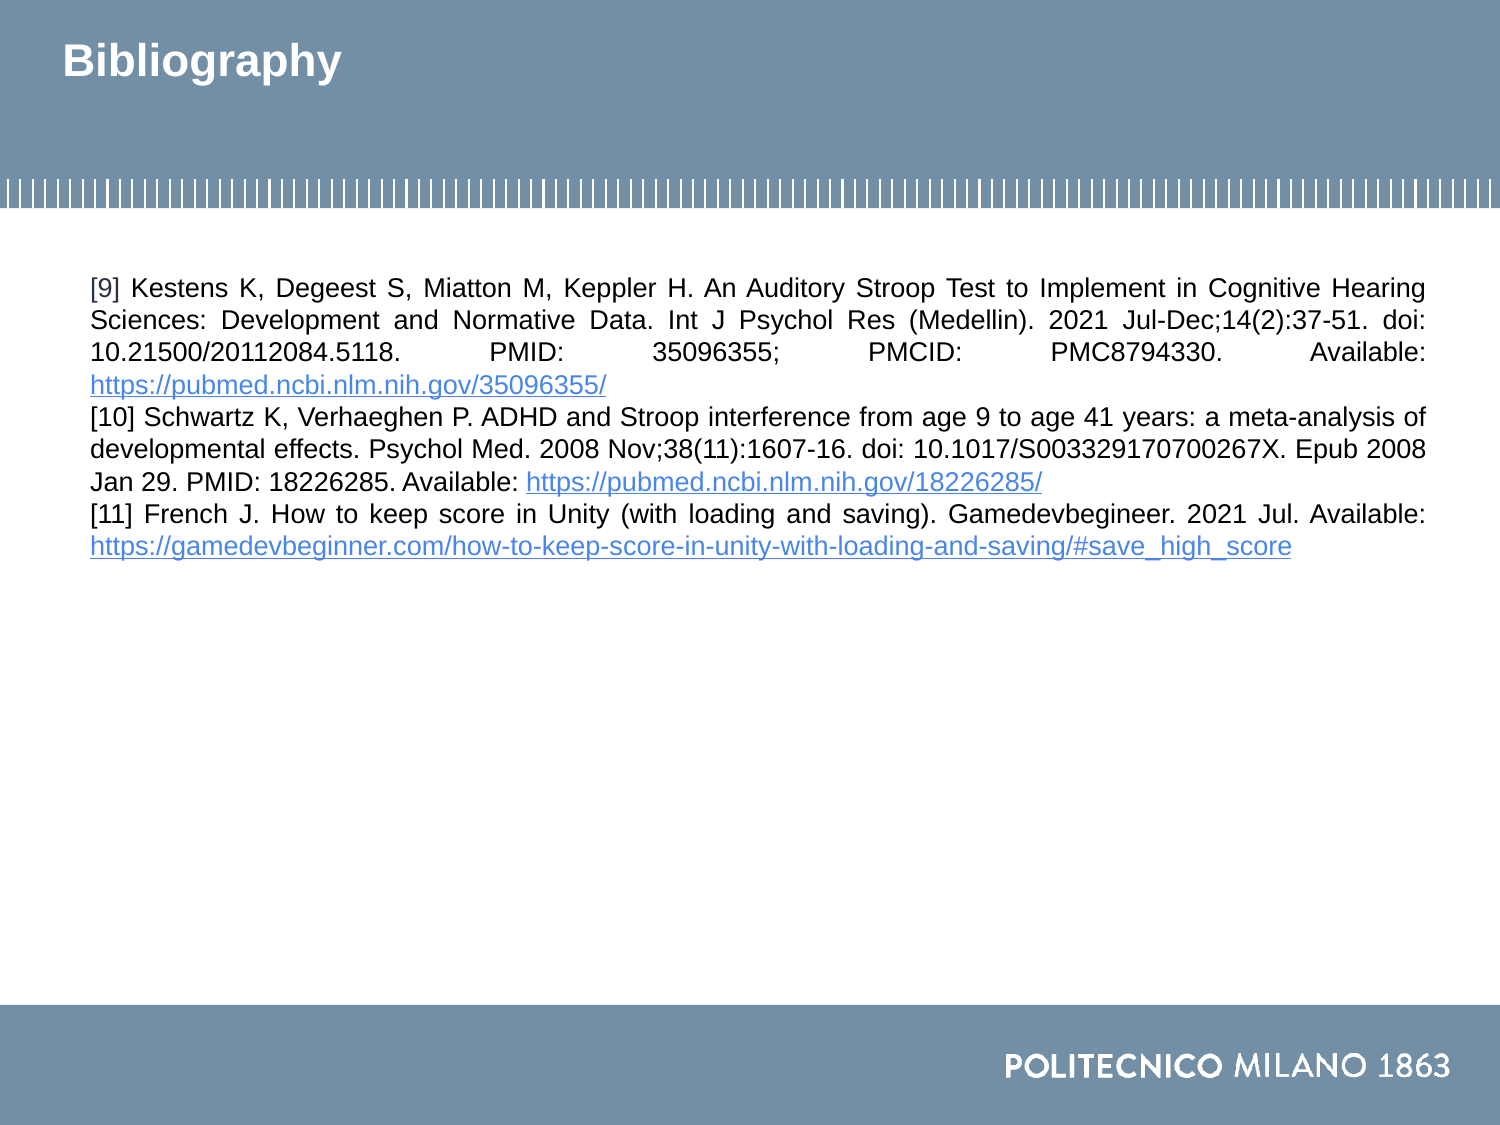

# Bibliography
[9] Kestens K, Degeest S, Miatton M, Keppler H. An Auditory Stroop Test to Implement in Cognitive Hearing Sciences: Development and Normative Data. Int J Psychol Res (Medellin). 2021 Jul-Dec;14(2):37-51. doi: 10.21500/20112084.5118. PMID: 35096355; PMCID: PMC8794330. Available: https://pubmed.ncbi.nlm.nih.gov/35096355/
[10] Schwartz K, Verhaeghen P. ADHD and Stroop interference from age 9 to age 41 years: a meta-analysis of developmental effects. Psychol Med. 2008 Nov;38(11):1607-16. doi: 10.1017/S003329170700267X. Epub 2008 Jan 29. PMID: 18226285. Available: https://pubmed.ncbi.nlm.nih.gov/18226285/
[11] French J. How to keep score in Unity (with loading and saving). Gamedevbegineer. 2021 Jul. Available: https://gamedevbeginner.com/how-to-keep-score-in-unity-with-loading-and-saving/#save_high_score